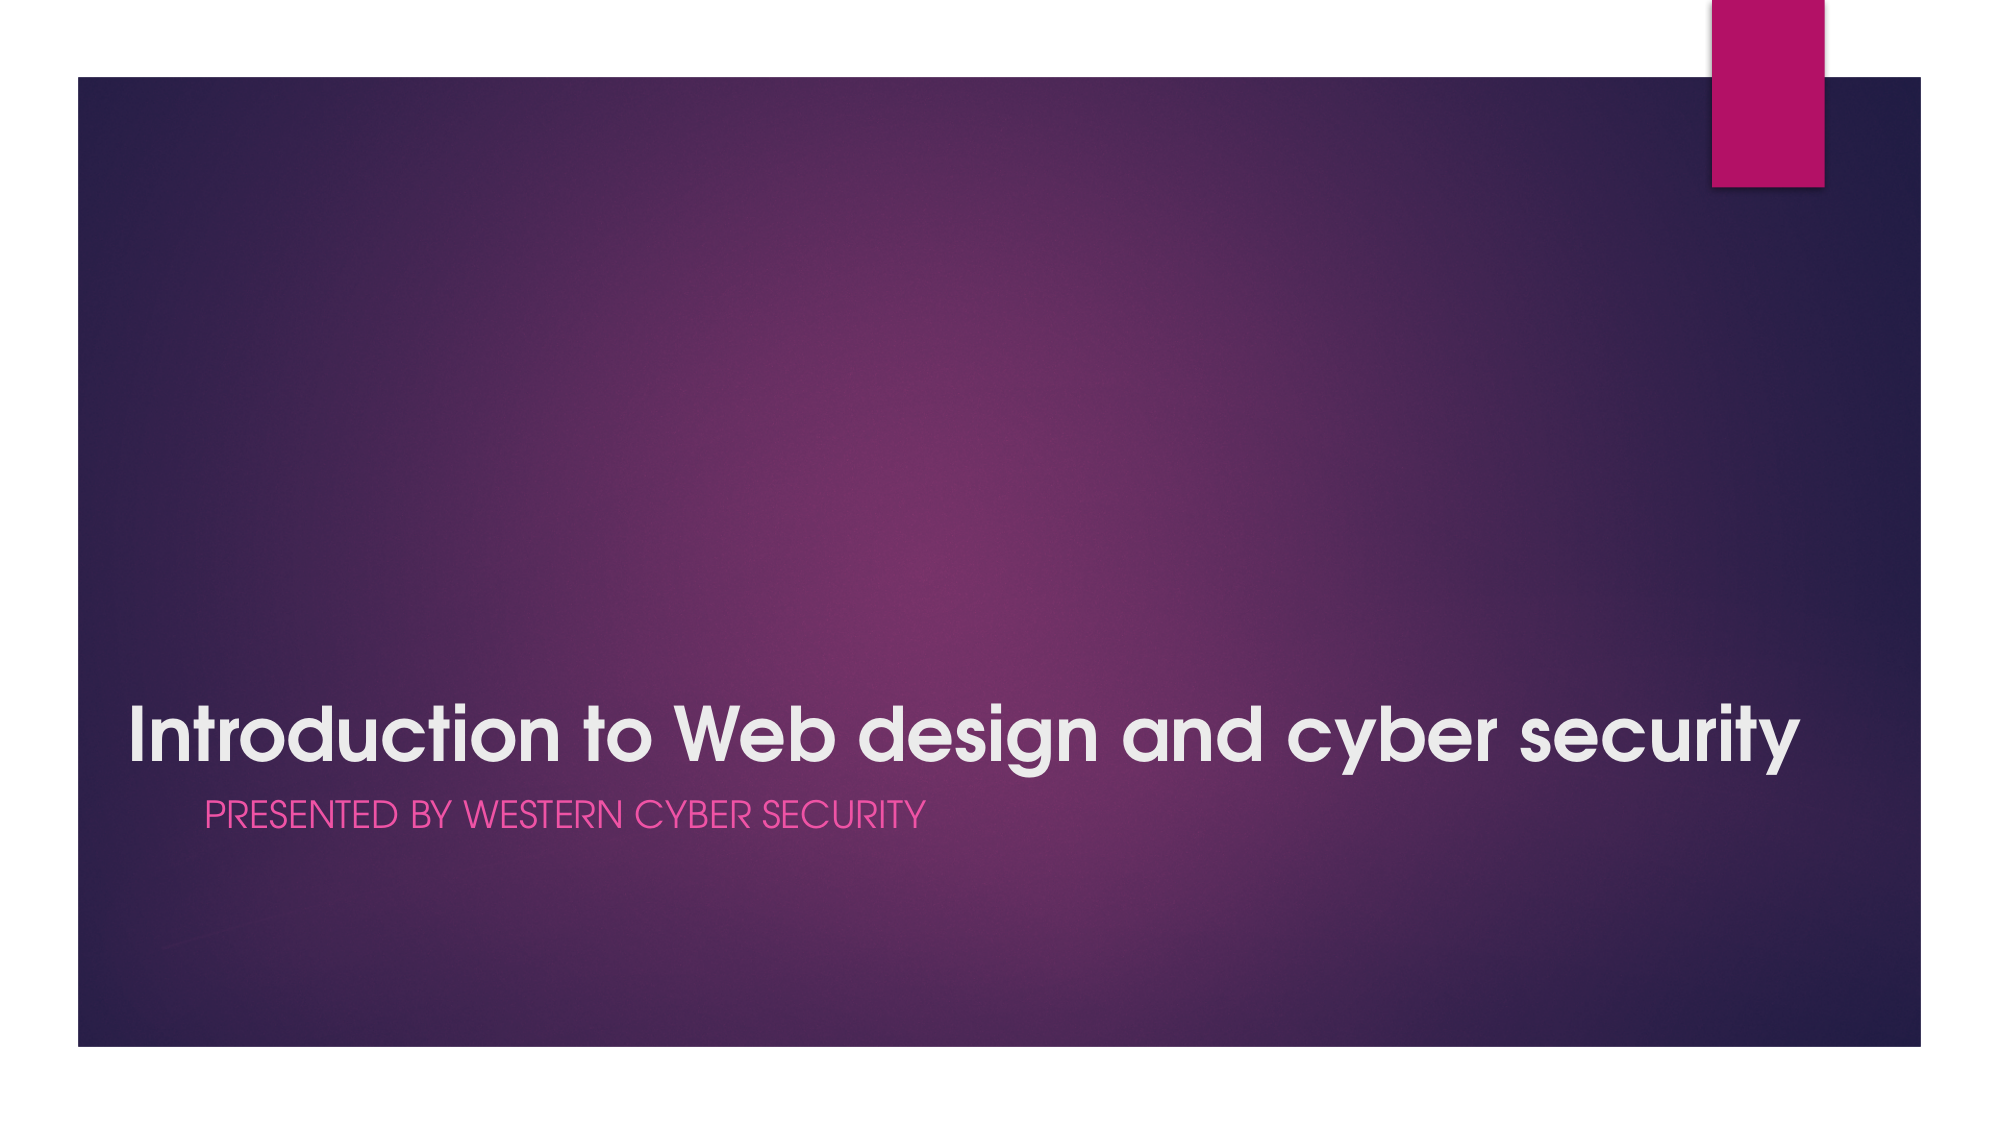

# Introduction to Web design and cyber security
Presented by Western cyber security